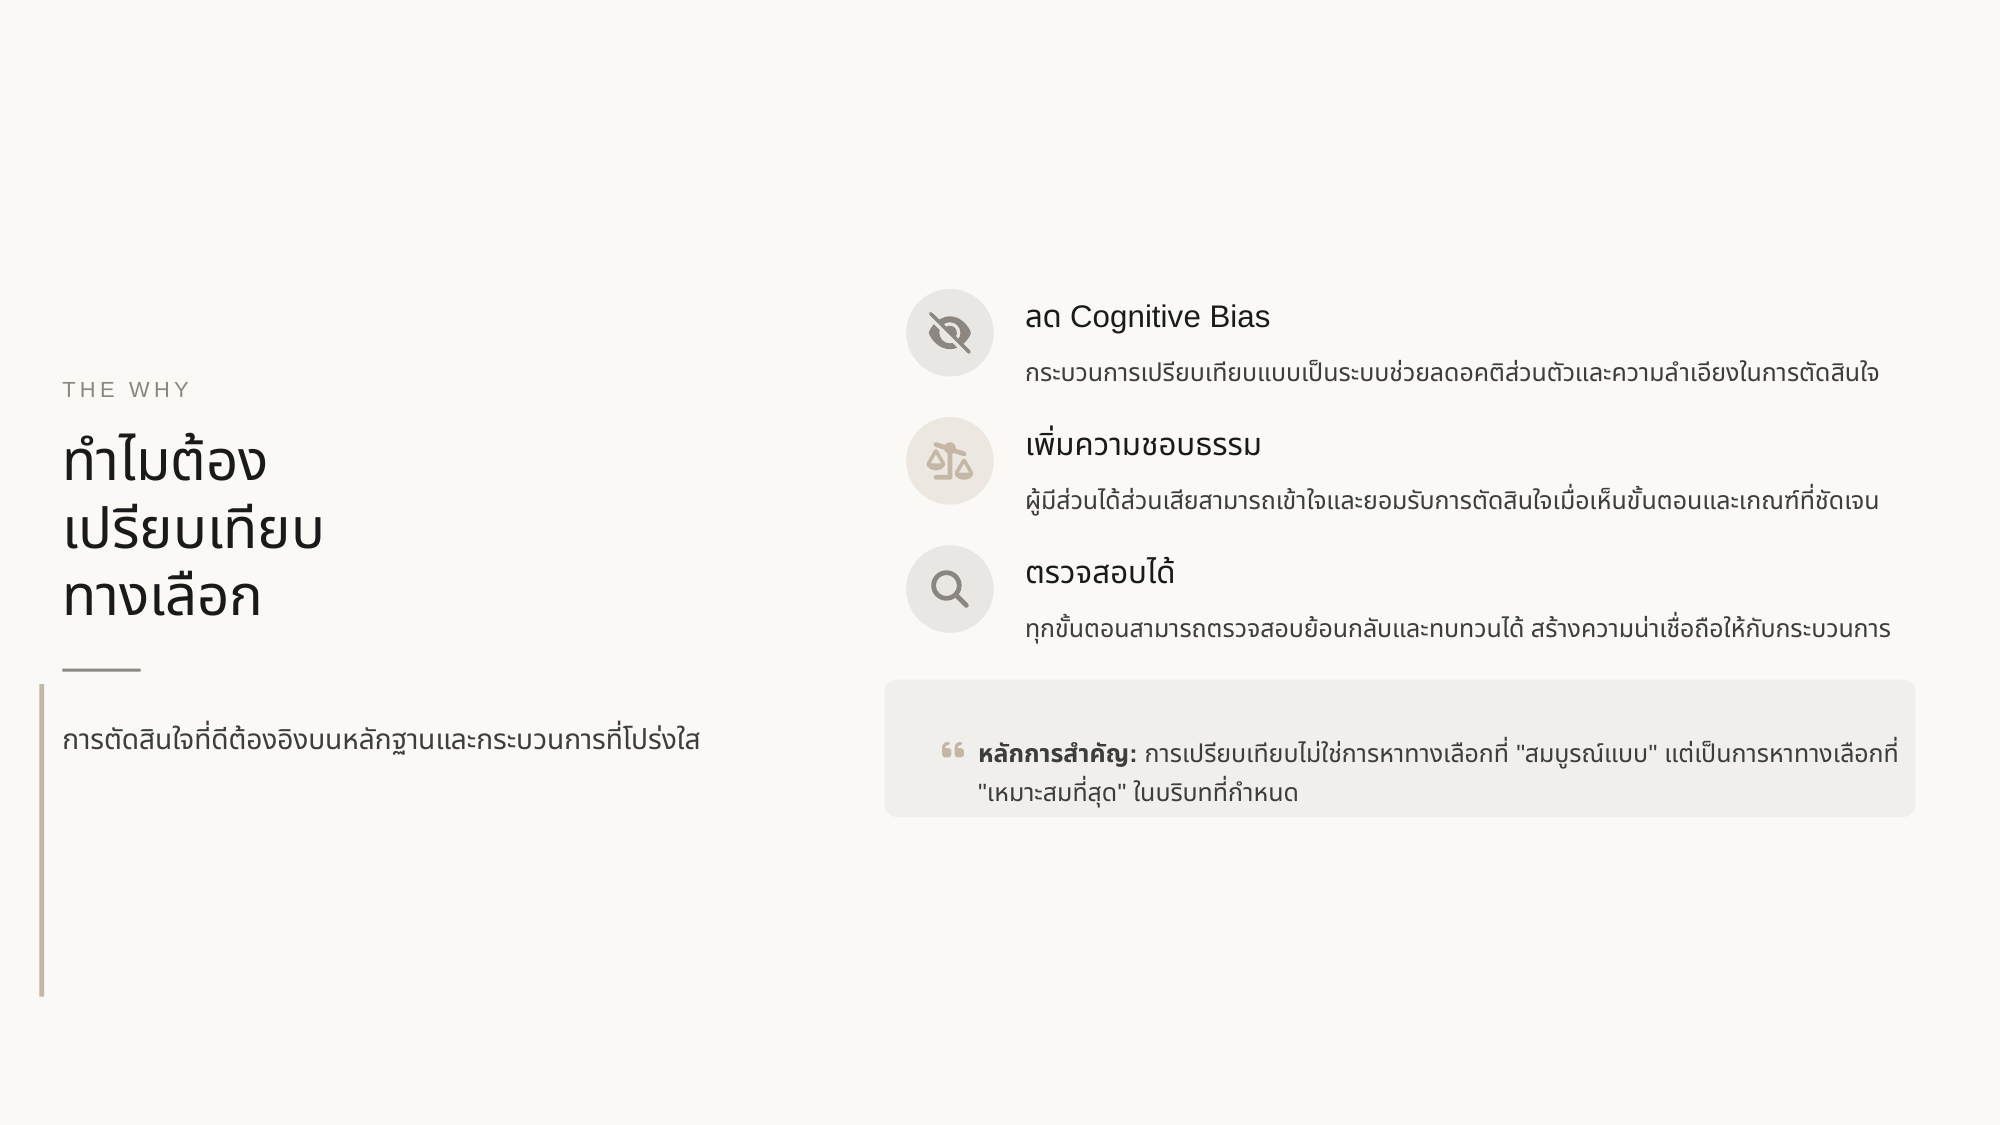

ลด Cognitive Bias

กระบวนการเปรียบเทียบแบบเป็นระบบช่วยลดอคติส่วนตัวและความลำเอียงในการตัดสินใจ
THE WHY

เพิ่มความชอบธรรม
ทำไมต้อง
เปรียบเทียบ
ทางเลือก

ผู้มีส่วนได้ส่วนเสียสามารถเข้าใจและยอมรับการตัดสินใจเมื่อเห็นขั้นตอนและเกณฑ์ที่ชัดเจน

ตรวจสอบได้

ทุกขั้นตอนสามารถตรวจสอบย้อนกลับและทบทวนได้ สร้างความน่าเชื่อถือให้กับกระบวนการ

การตัดสินใจที่ดีต้องอิงบนหลักฐานและกระบวนการที่โปร่งใส
หลักการสำคัญ: การเปรียบเทียบไม่ใช่การหาทางเลือกที่ "สมบูรณ์แบบ" แต่เป็นการหาทางเลือกที่ "เหมาะสมที่สุด" ในบริบทที่กำหนด